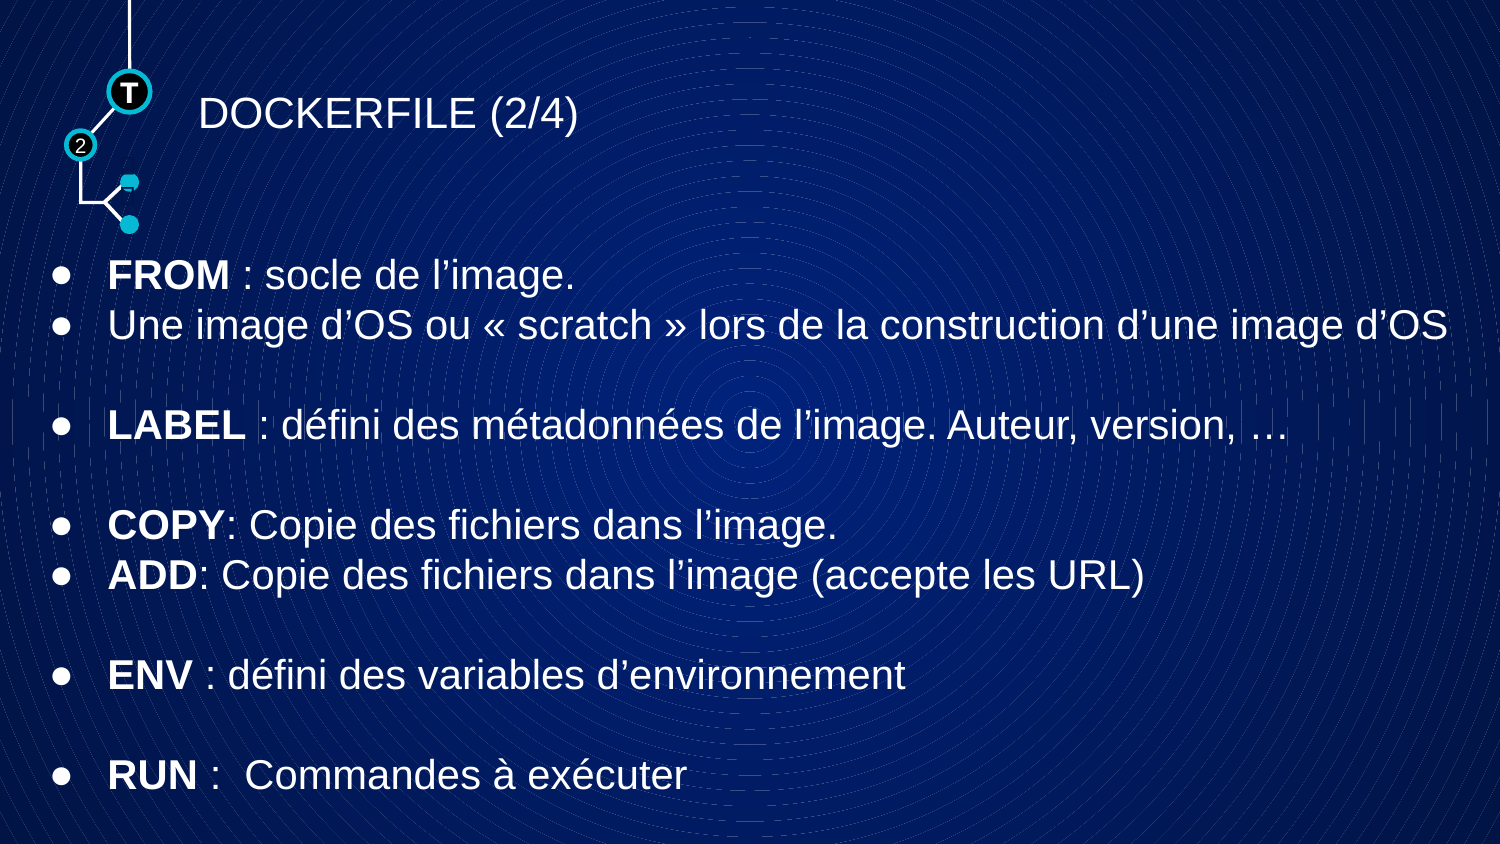

# DOCKERFILE (2/4)
T
2
🠺

🠺
FROM : socle de l’image.
Une image d’OS ou « scratch » lors de la construction d’une image d’OS

LABEL : défini des métadonnées de l’image. Auteur, version, …

COPY: Copie des fichiers dans l’image.
ADD: Copie des fichiers dans l’image (accepte les URL)

ENV : défini des variables d’environnement

RUN :  Commandes à exécuter